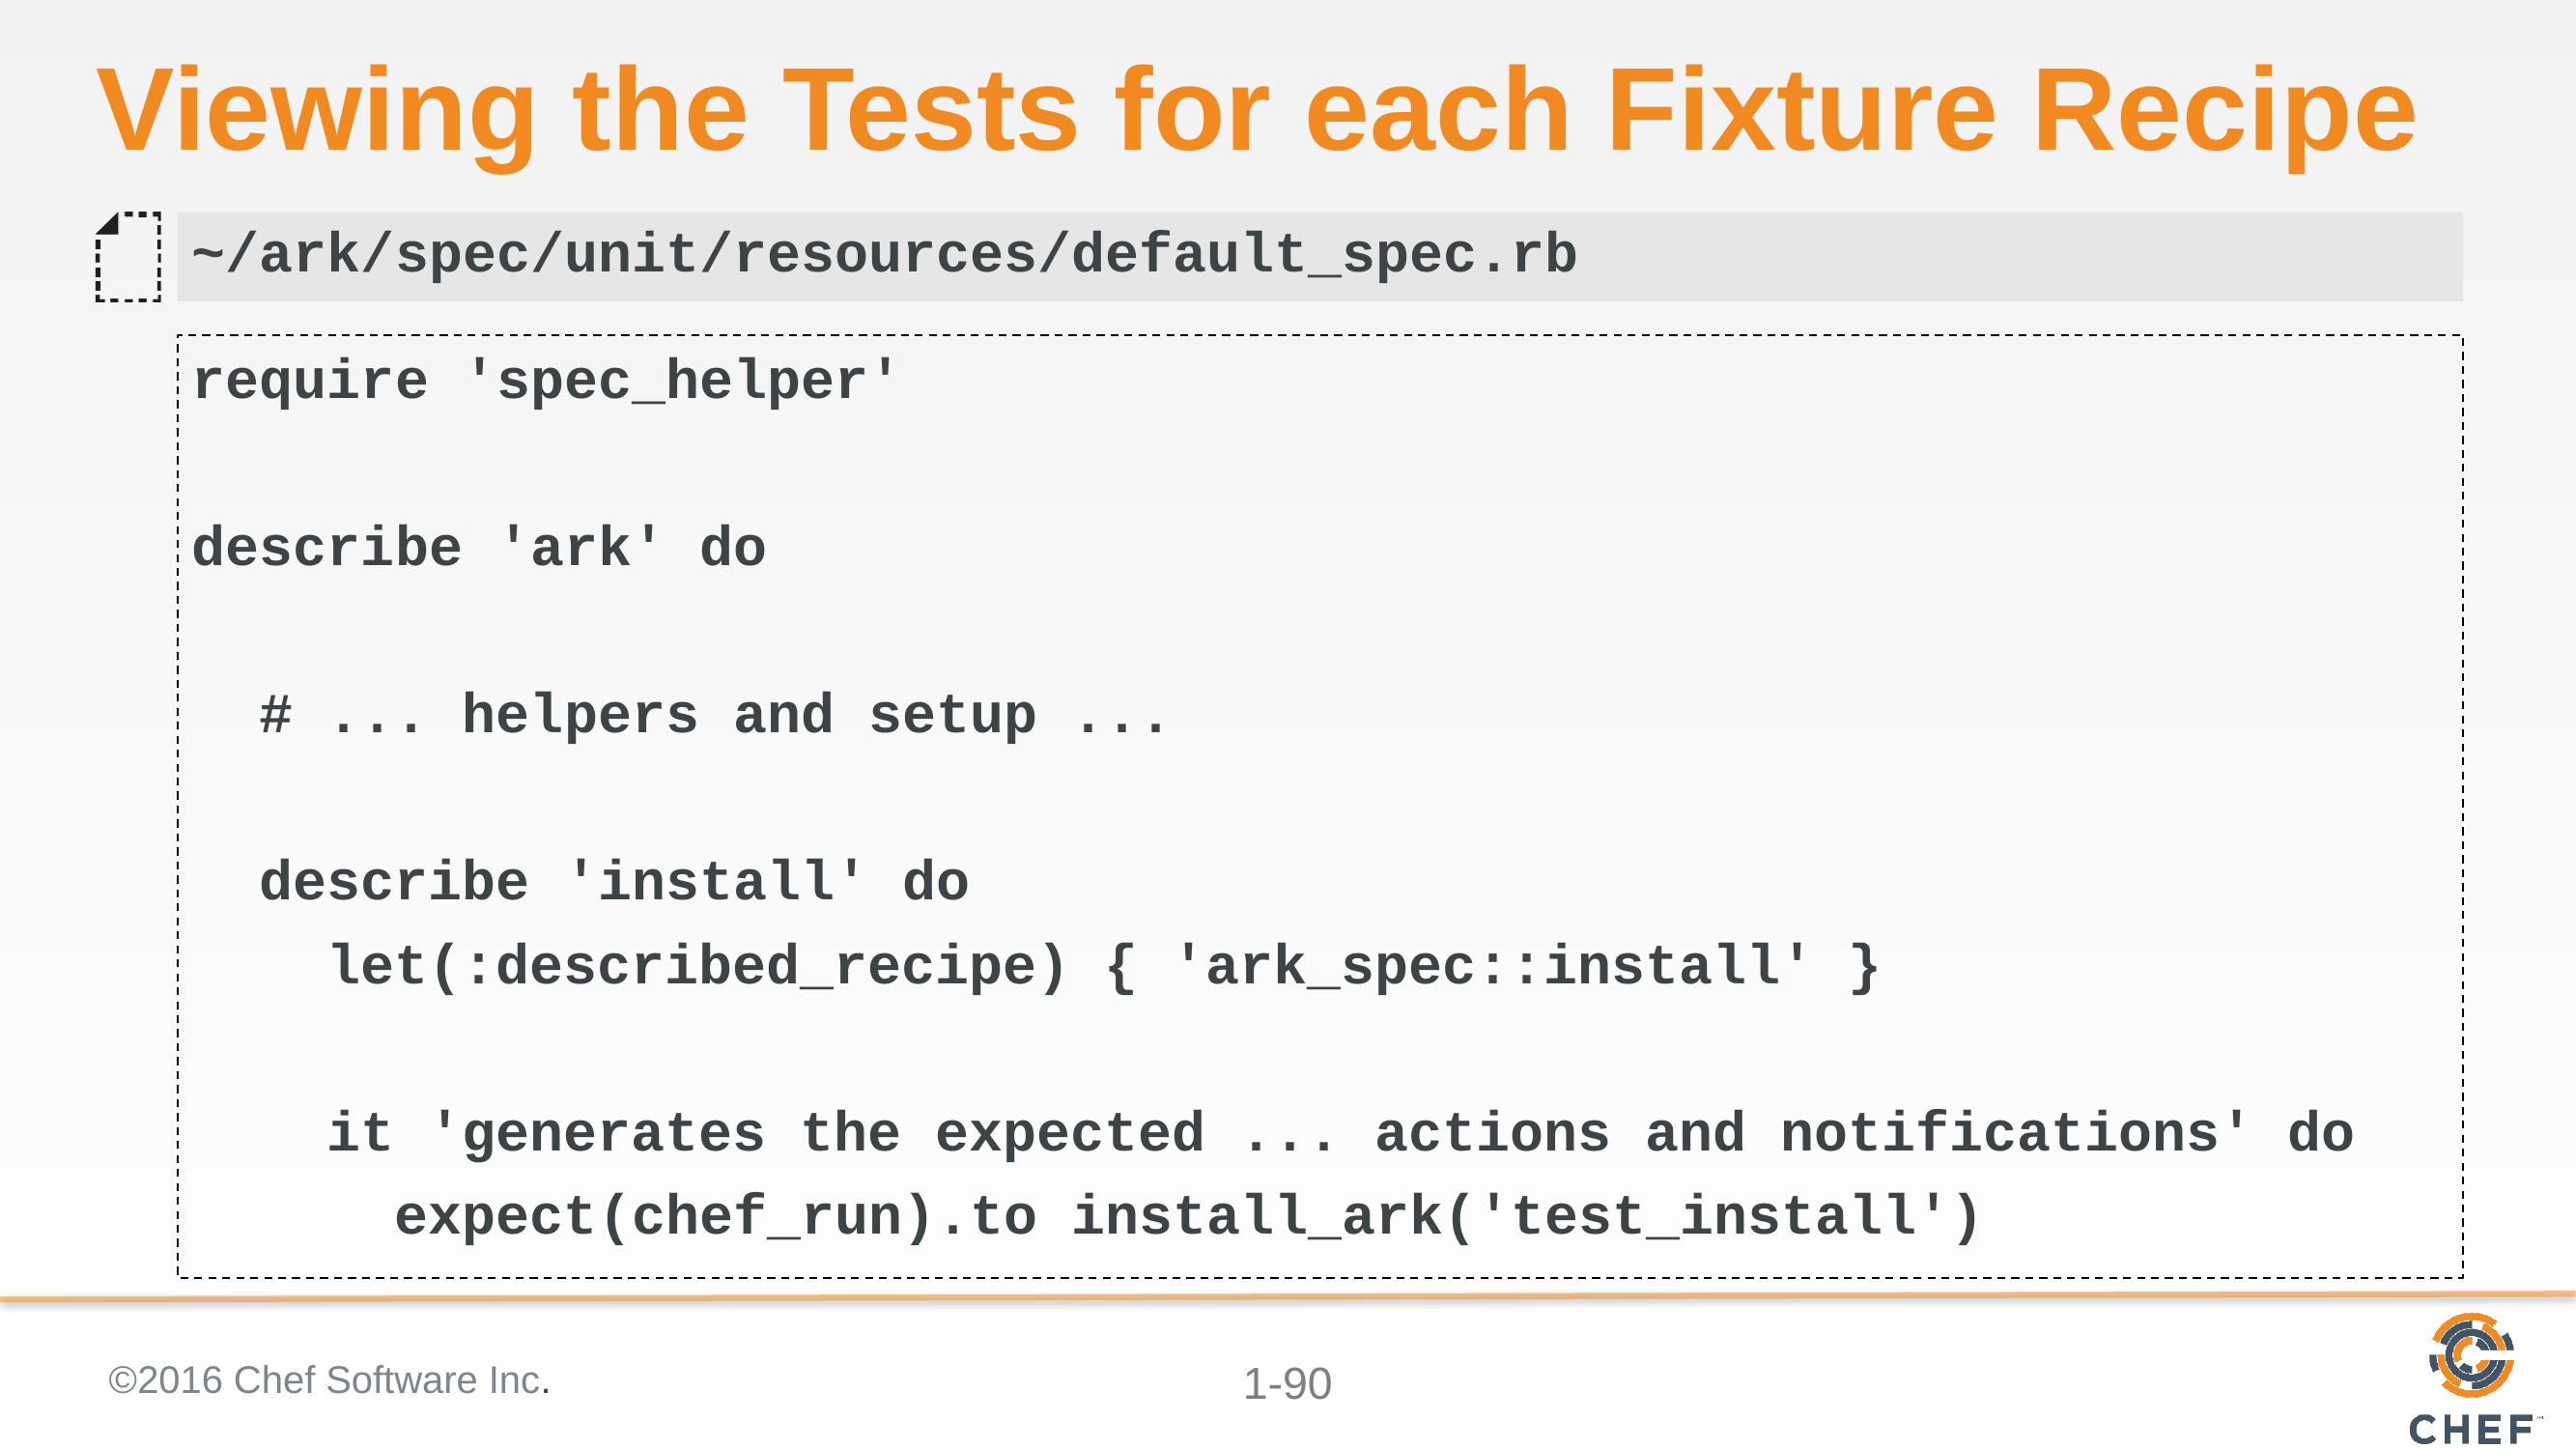

# Viewing the Tests for each Fixture Recipe
~/ark/spec/unit/resources/default_spec.rb
require 'spec_helper'

describe 'ark' do

  # ... helpers and setup ...

  describe 'install' do
    let(:described_recipe) { 'ark_spec::install' }

    it 'generates the expected ... actions and notifications' do
      expect(chef_run).to install_ark('test_install')